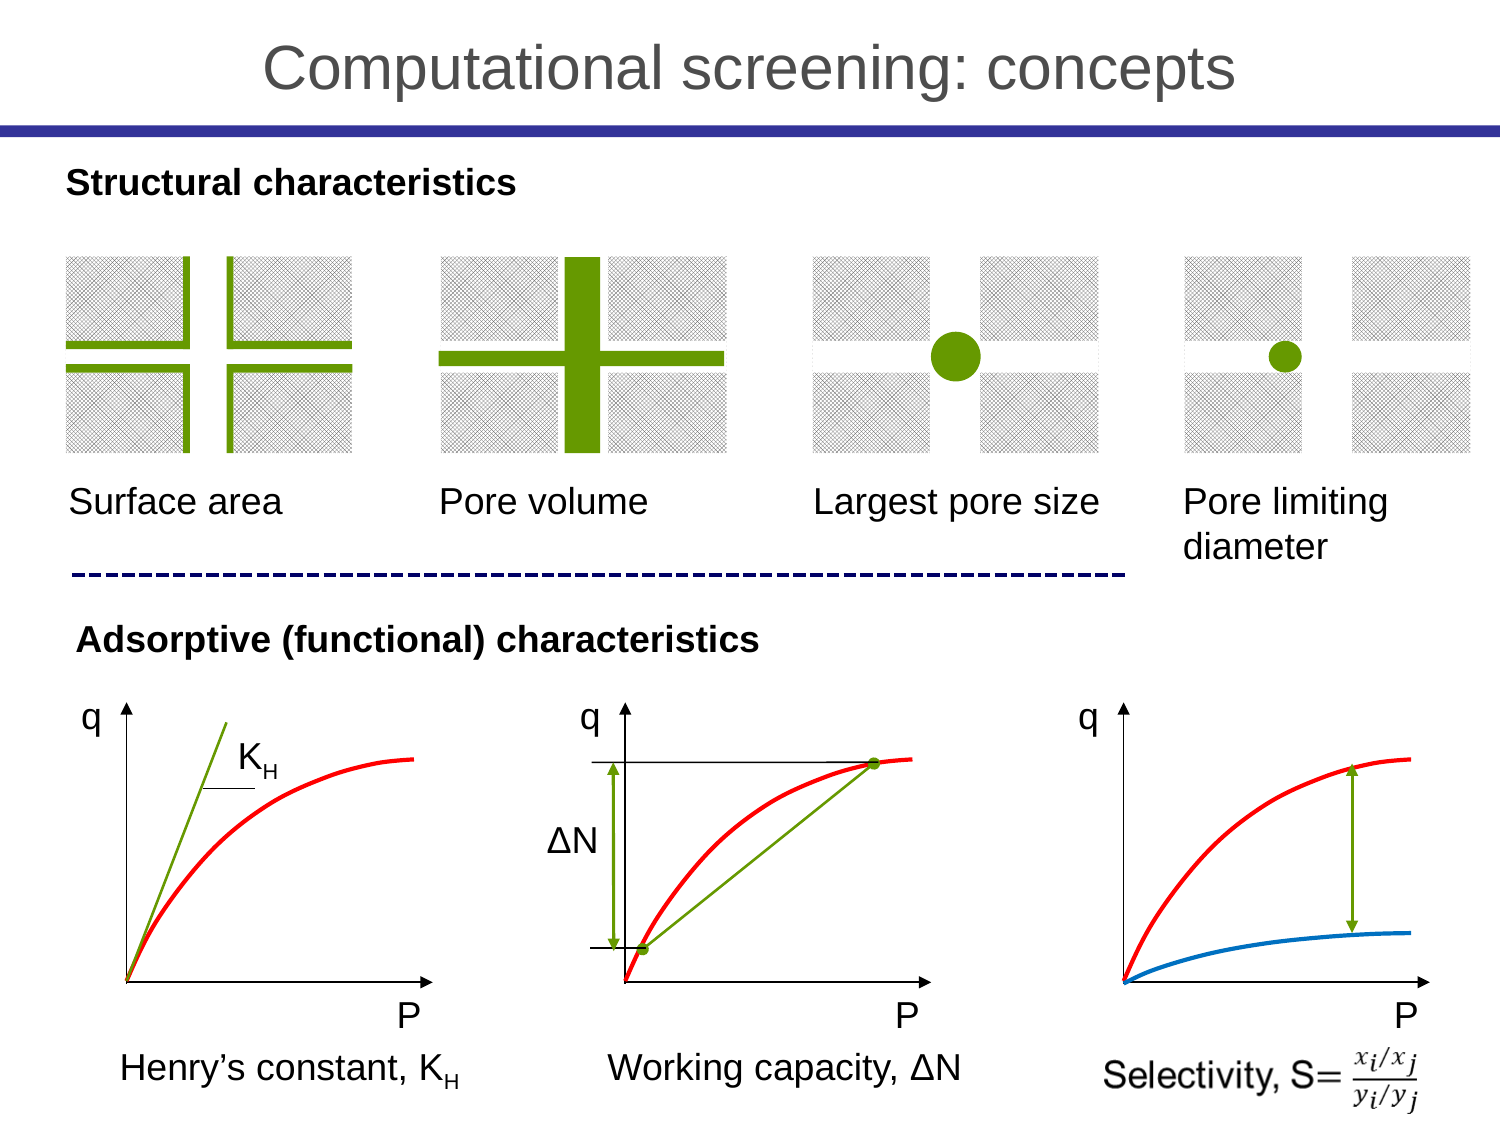

Computational screening: concepts

Structural characteristics

Surface area
Pore volume
Largest pore size
Pore limiting
diameter
Adsorptive (functional) characteristics
q

P
KH
Henry’s constant, KH
q

P
q

P

ΔN
Working capacity, ΔN